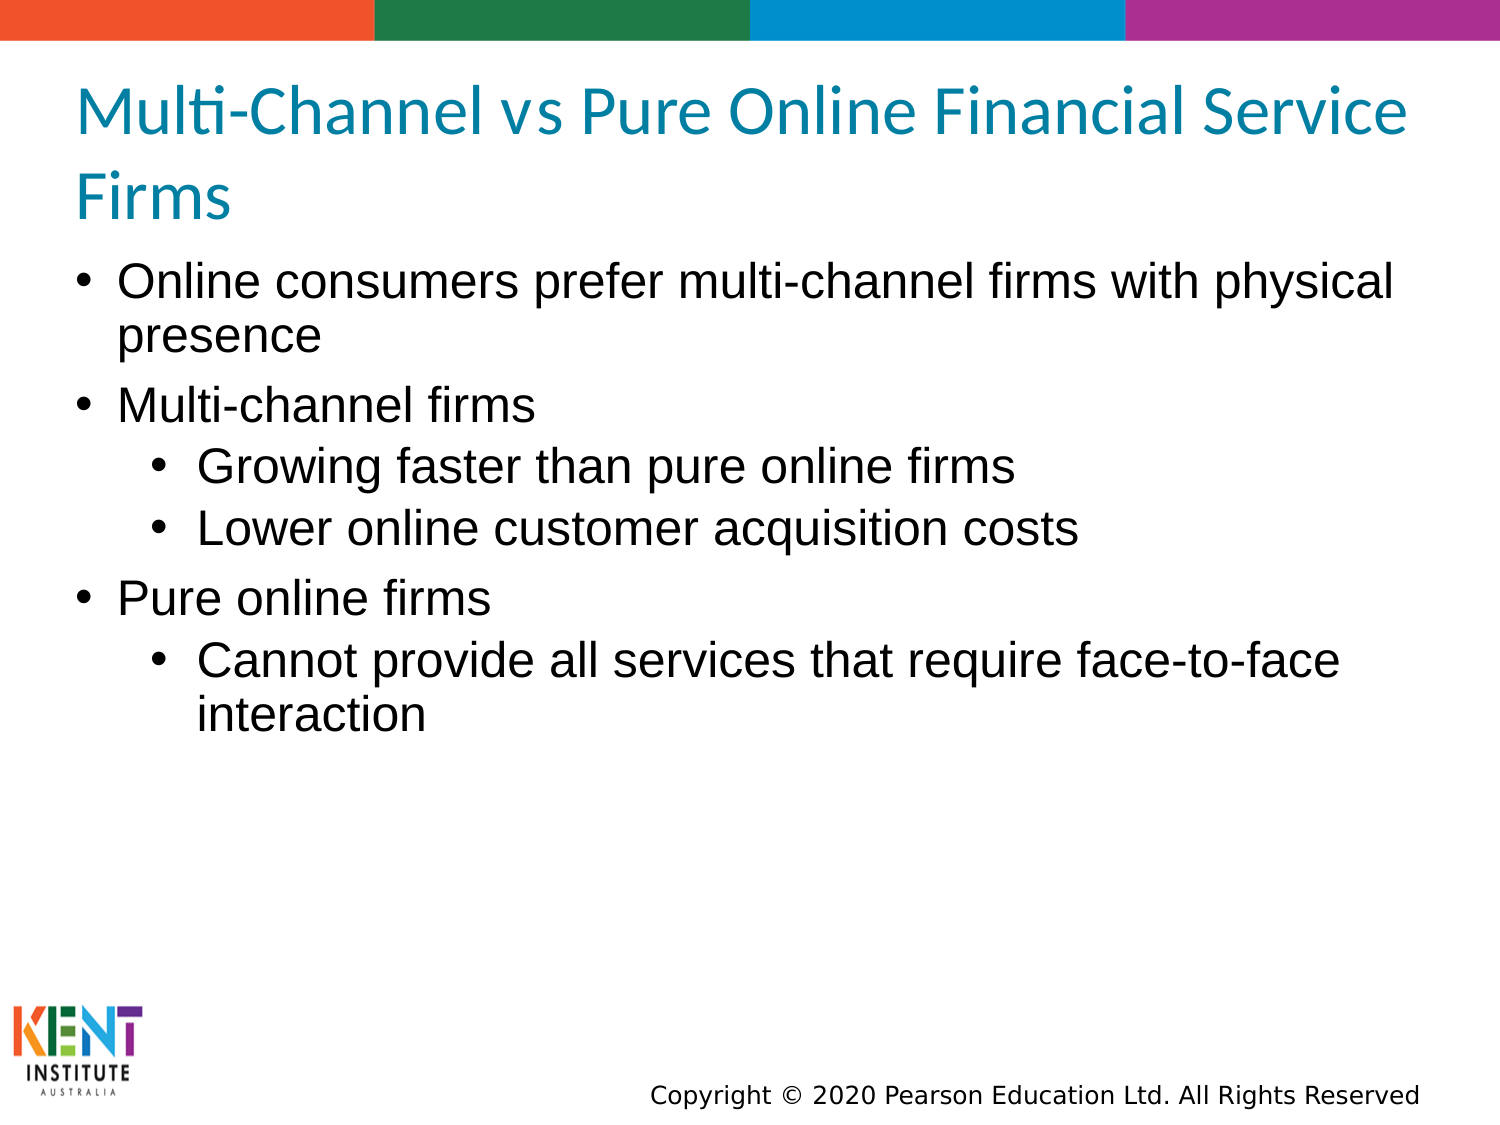

# Multi-Channel versus Pure Online Financial Service Firms
Online consumers prefer multi-channel firms with physical presence
Multi-channel firms
Growing faster than pure online firms
Lower online customer acquisition costs
Pure online firms
Cannot provide all services that require face-to-face interaction